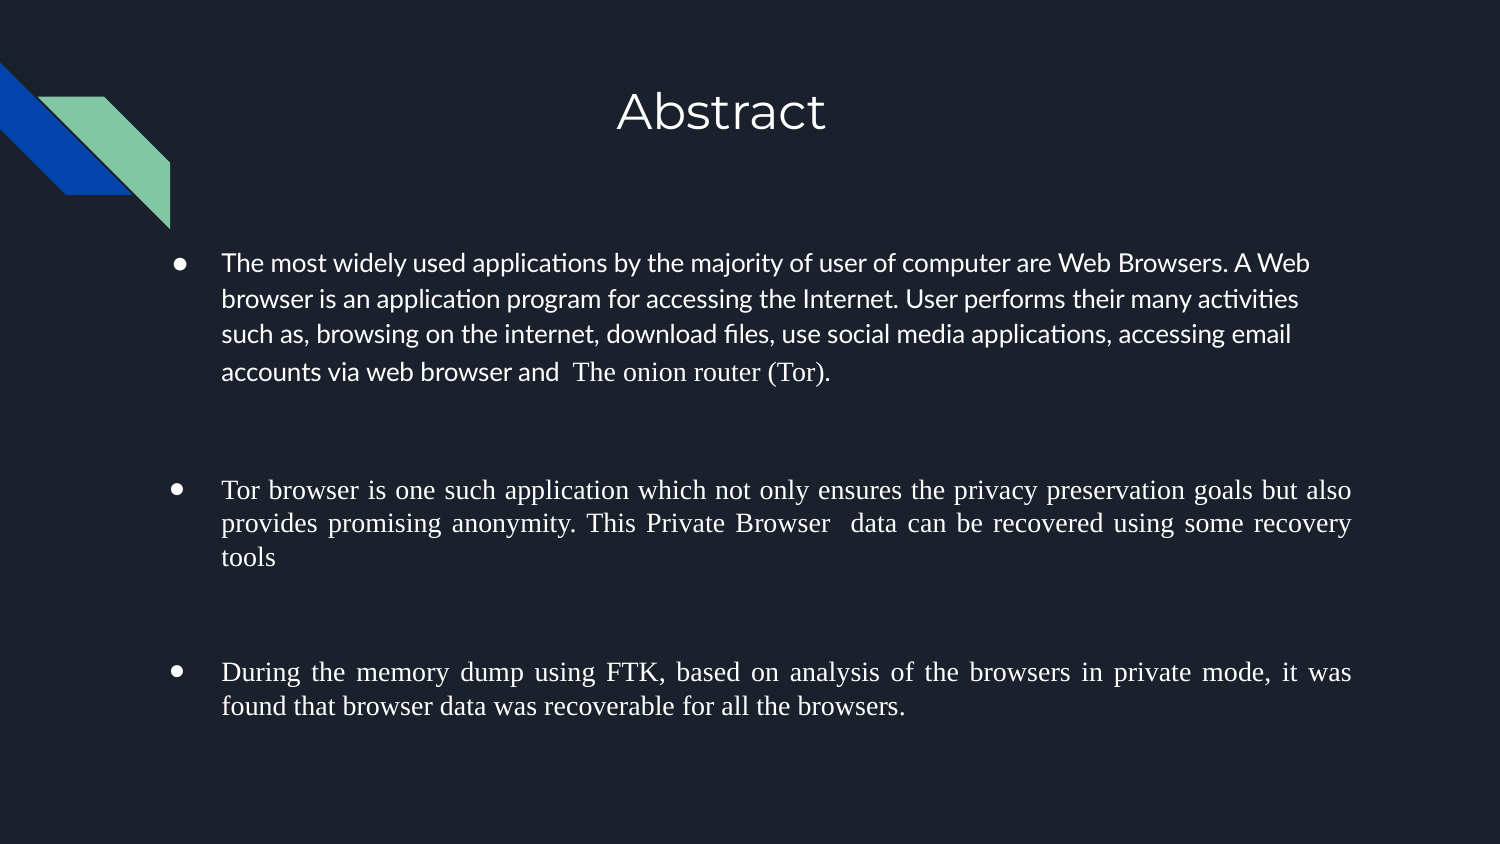

# Abstract
The most widely used applications by the majority of user of computer are Web Browsers. A Web browser is an application program for accessing the Internet. User performs their many activities such as, browsing on the internet, download files, use social media applications, accessing email accounts via web browser and  The onion router (Tor).

Tor browser is one such application which not only ensures the privacy preservation goals but also provides promising anonymity. This Private Browser  data can be recovered using some recovery tools

During the memory dump using FTK, based on analysis of the browsers in private mode, it was found that browser data was recoverable for all the browsers.